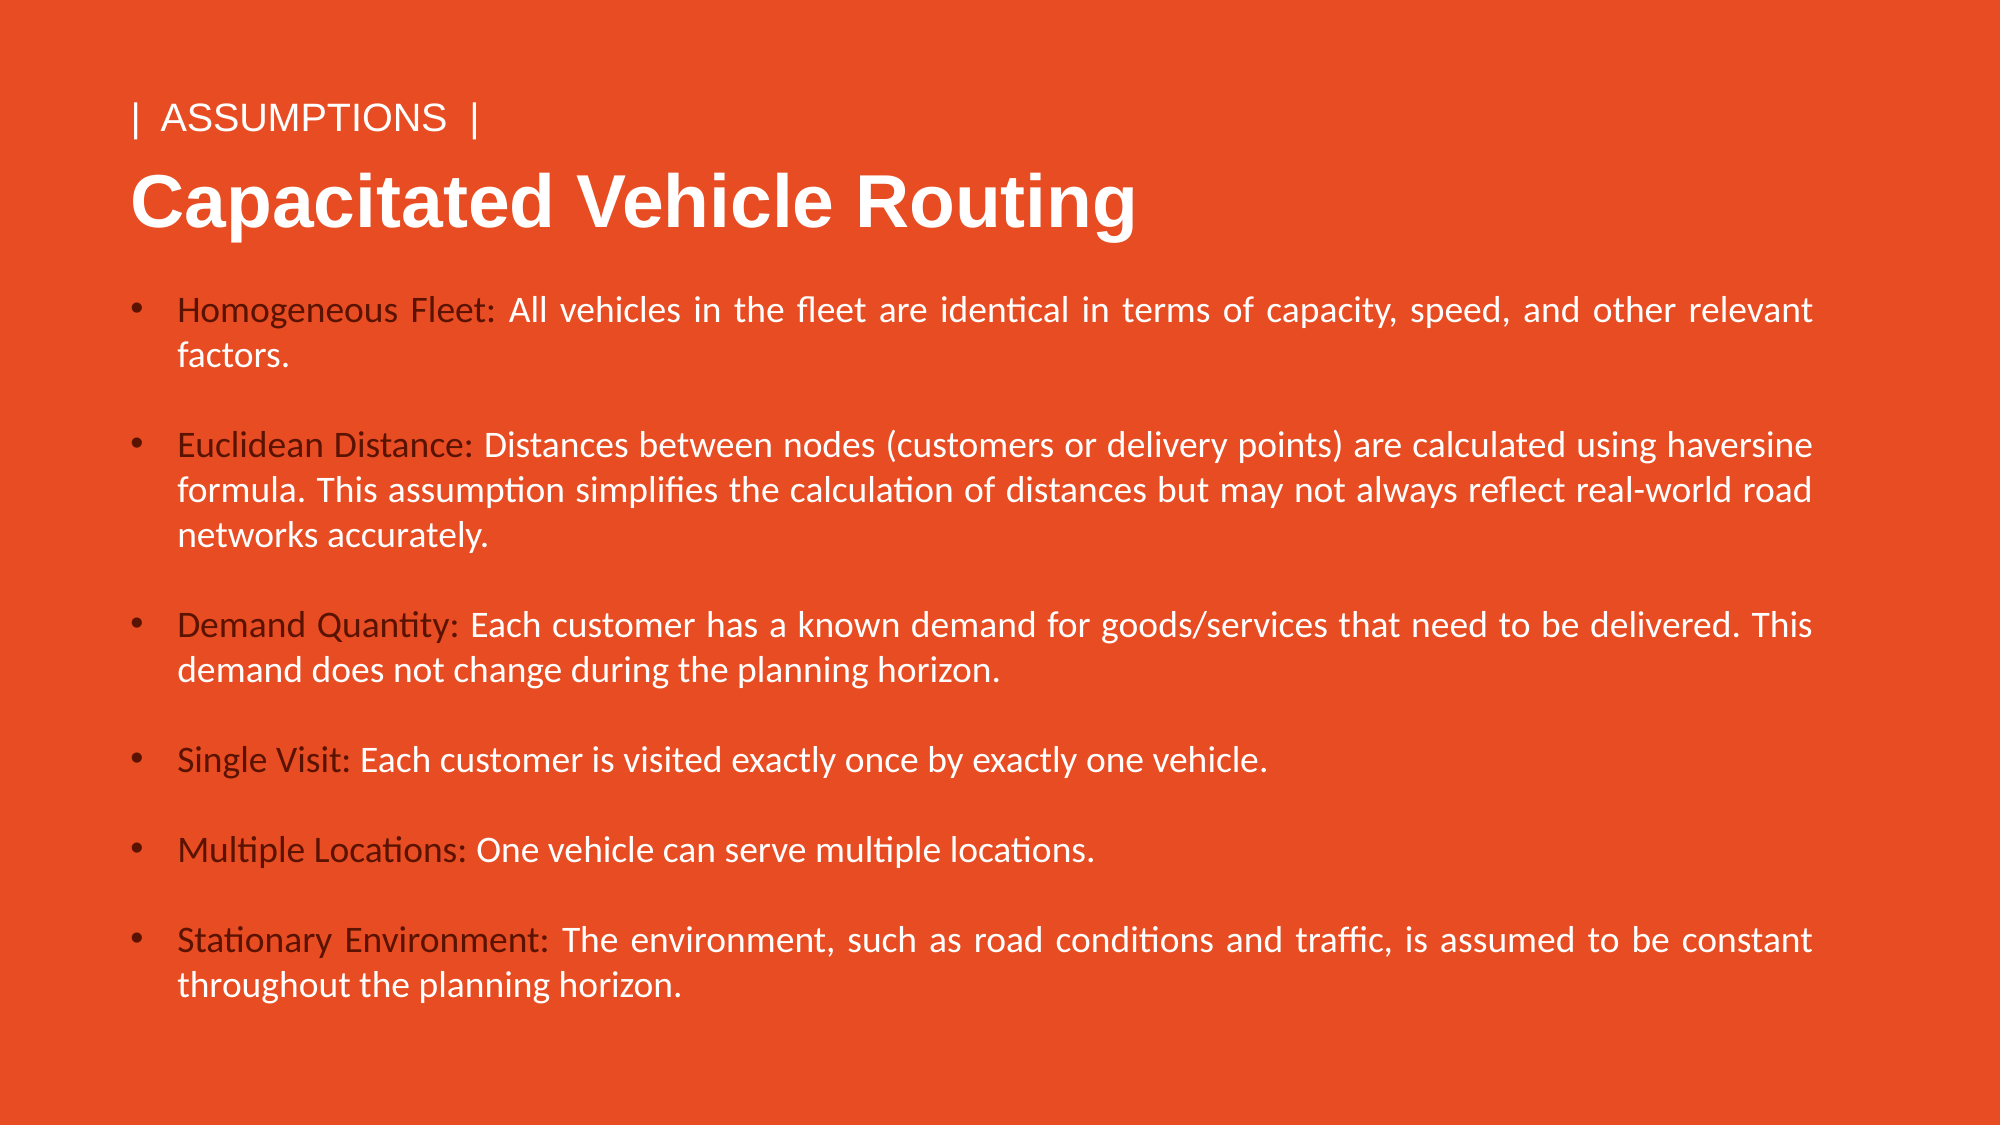

|  ASSUMPTIONS  |
Capacitated Vehicle Routing
Homogeneous Fleet: All vehicles in the fleet are identical in terms of capacity, speed, and other relevant factors.

Euclidean Distance: Distances between nodes (customers or delivery points) are calculated using haversine formula. This assumption simplifies the calculation of distances but may not always reflect real-world road networks accurately.

Demand Quantity: Each customer has a known demand for goods/services that need to be delivered. This demand does not change during the planning horizon.

Single Visit: Each customer is visited exactly once by exactly one vehicle.

Multiple Locations: One vehicle can serve multiple locations.

Stationary Environment: The environment, such as road conditions and traffic, is assumed to be constant throughout the planning horizon.